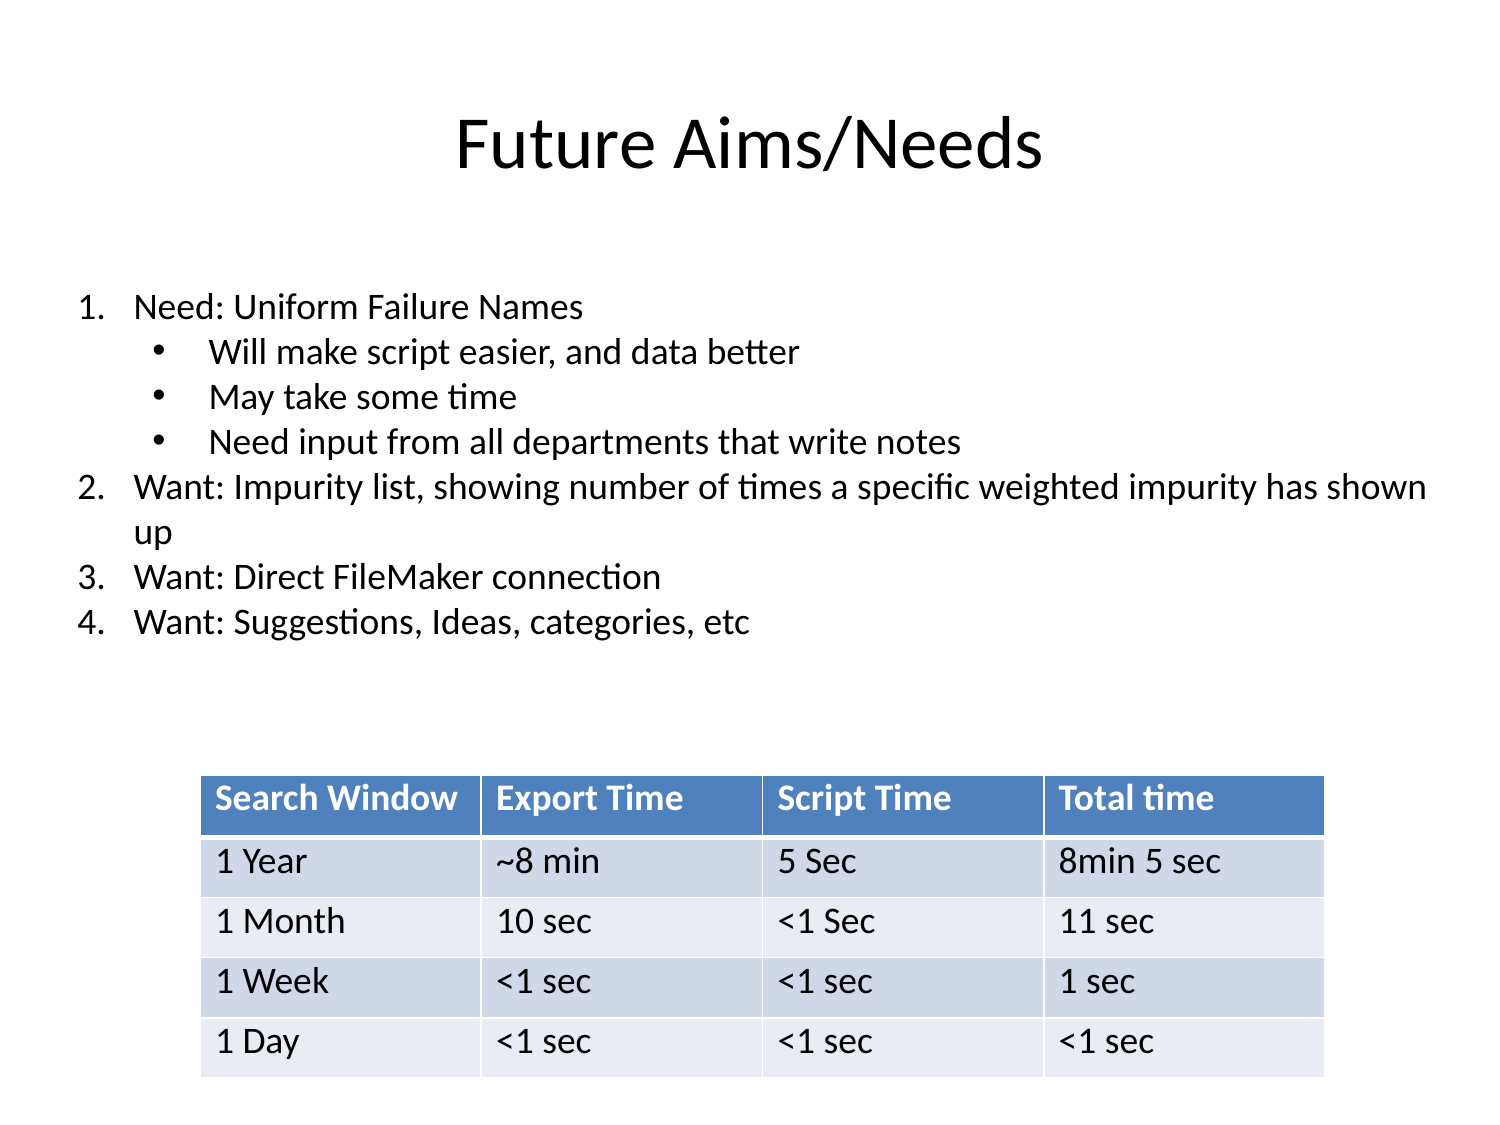

# Future Aims/Needs
Need: Uniform Failure Names
Will make script easier, and data better
May take some time
Need input from all departments that write notes
Want: Impurity list, showing number of times a specific weighted impurity has shown up
Want: Direct FileMaker connection
Want: Suggestions, Ideas, categories, etc
| Search Window | Export Time | Script Time | Total time |
| --- | --- | --- | --- |
| 1 Year | ~8 min | 5 Sec | 8min 5 sec |
| 1 Month | 10 sec | <1 Sec | 11 sec |
| 1 Week | <1 sec | <1 sec | 1 sec |
| 1 Day | <1 sec | <1 sec | <1 sec |